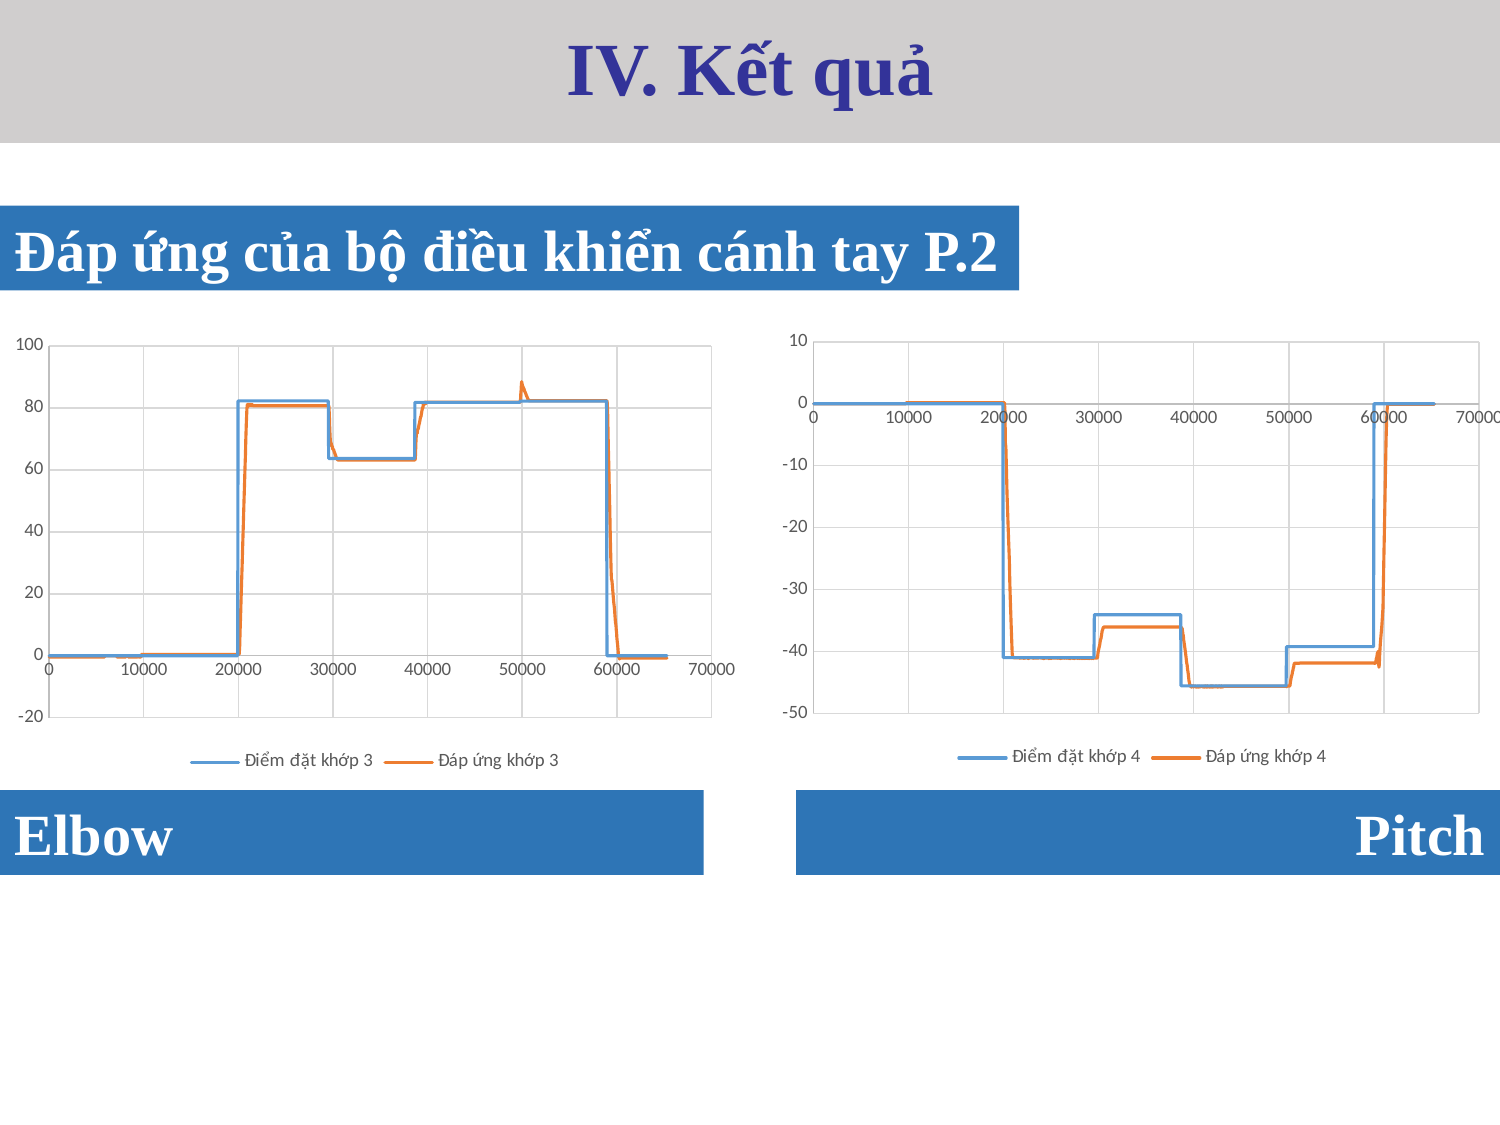

IV. Kết quả
Đáp ứng của bộ điều khiển cánh tay P.2

### Chart

| Category | Điểm đặt khớp 4 | Đáp ứng khớp 4 |
|---|---|---|

### Chart

| Category | Điểm đặt khớp 3 | Đáp ứng khớp 3 |
|---|---|---|
Elbow
Pitch